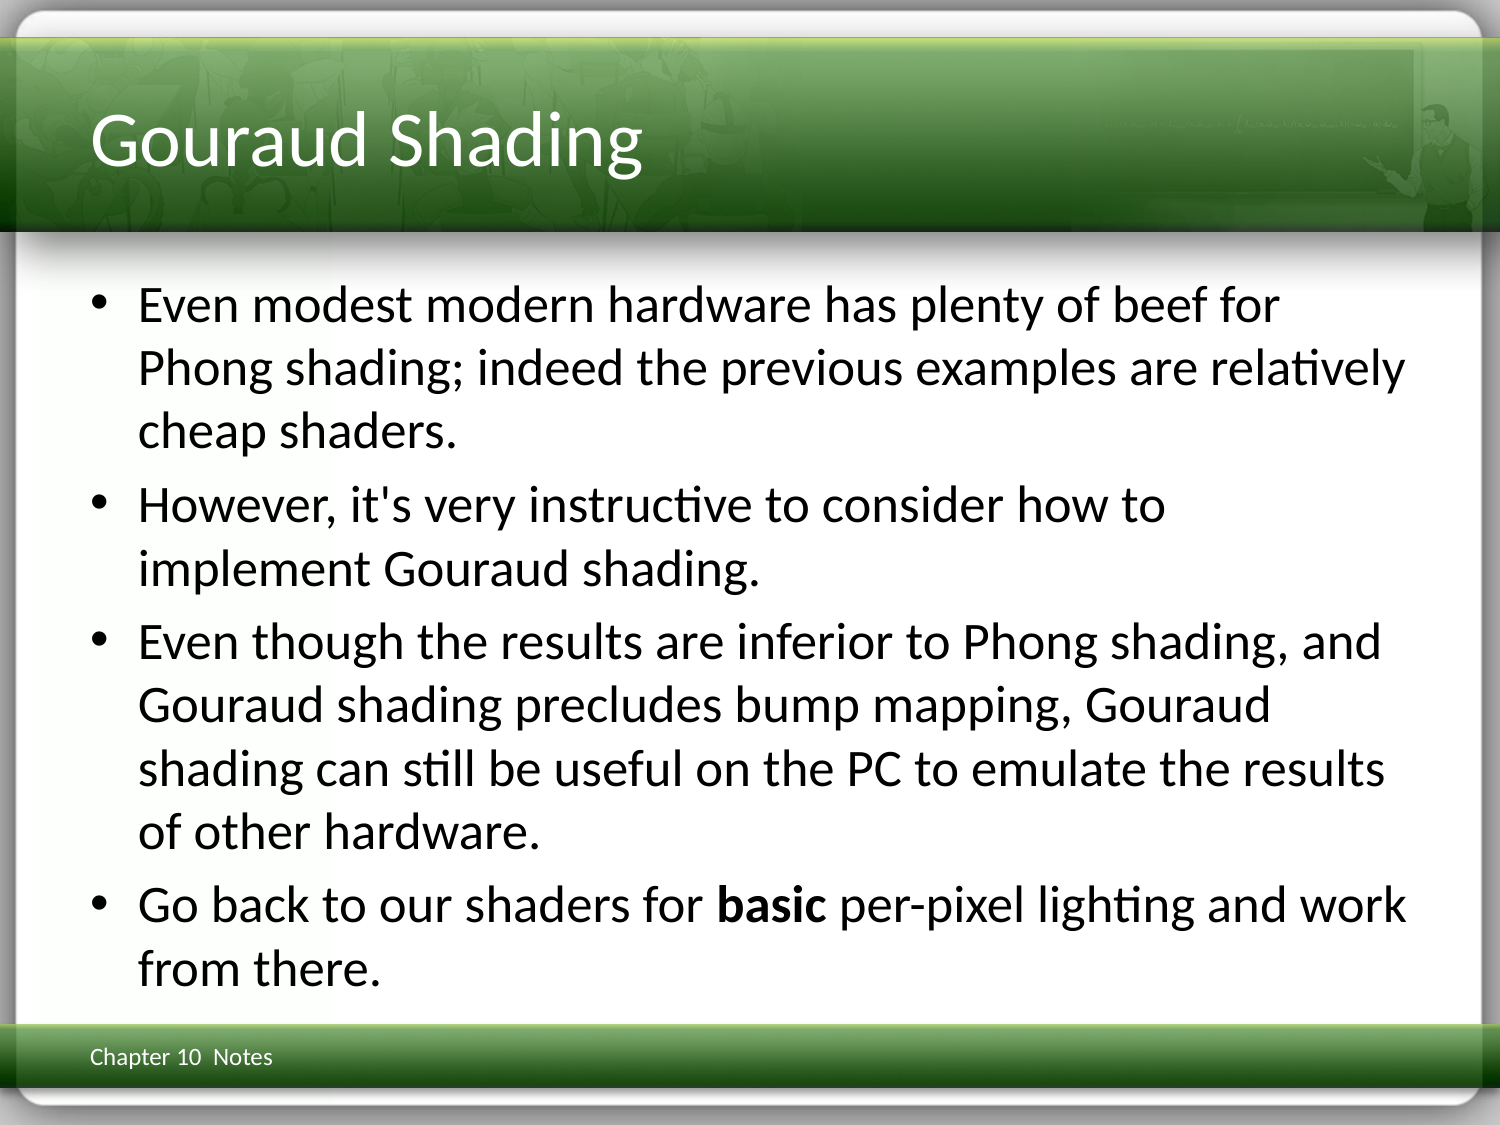

# Gouraud Shading
Even modest modern hardware has plenty of beef for Phong shading; indeed the previous examples are relatively cheap shaders.
However, it's very instructive to consider how to implement Gouraud shading.
Even though the results are inferior to Phong shading, and Gouraud shading precludes bump mapping, Gouraud shading can still be useful on the PC to emulate the results of other hardware.
Go back to our shaders for basic per-pixel lighting and work from there.
Chapter 10  Notes
3D Math Primer for Graphics & Game Dev
349